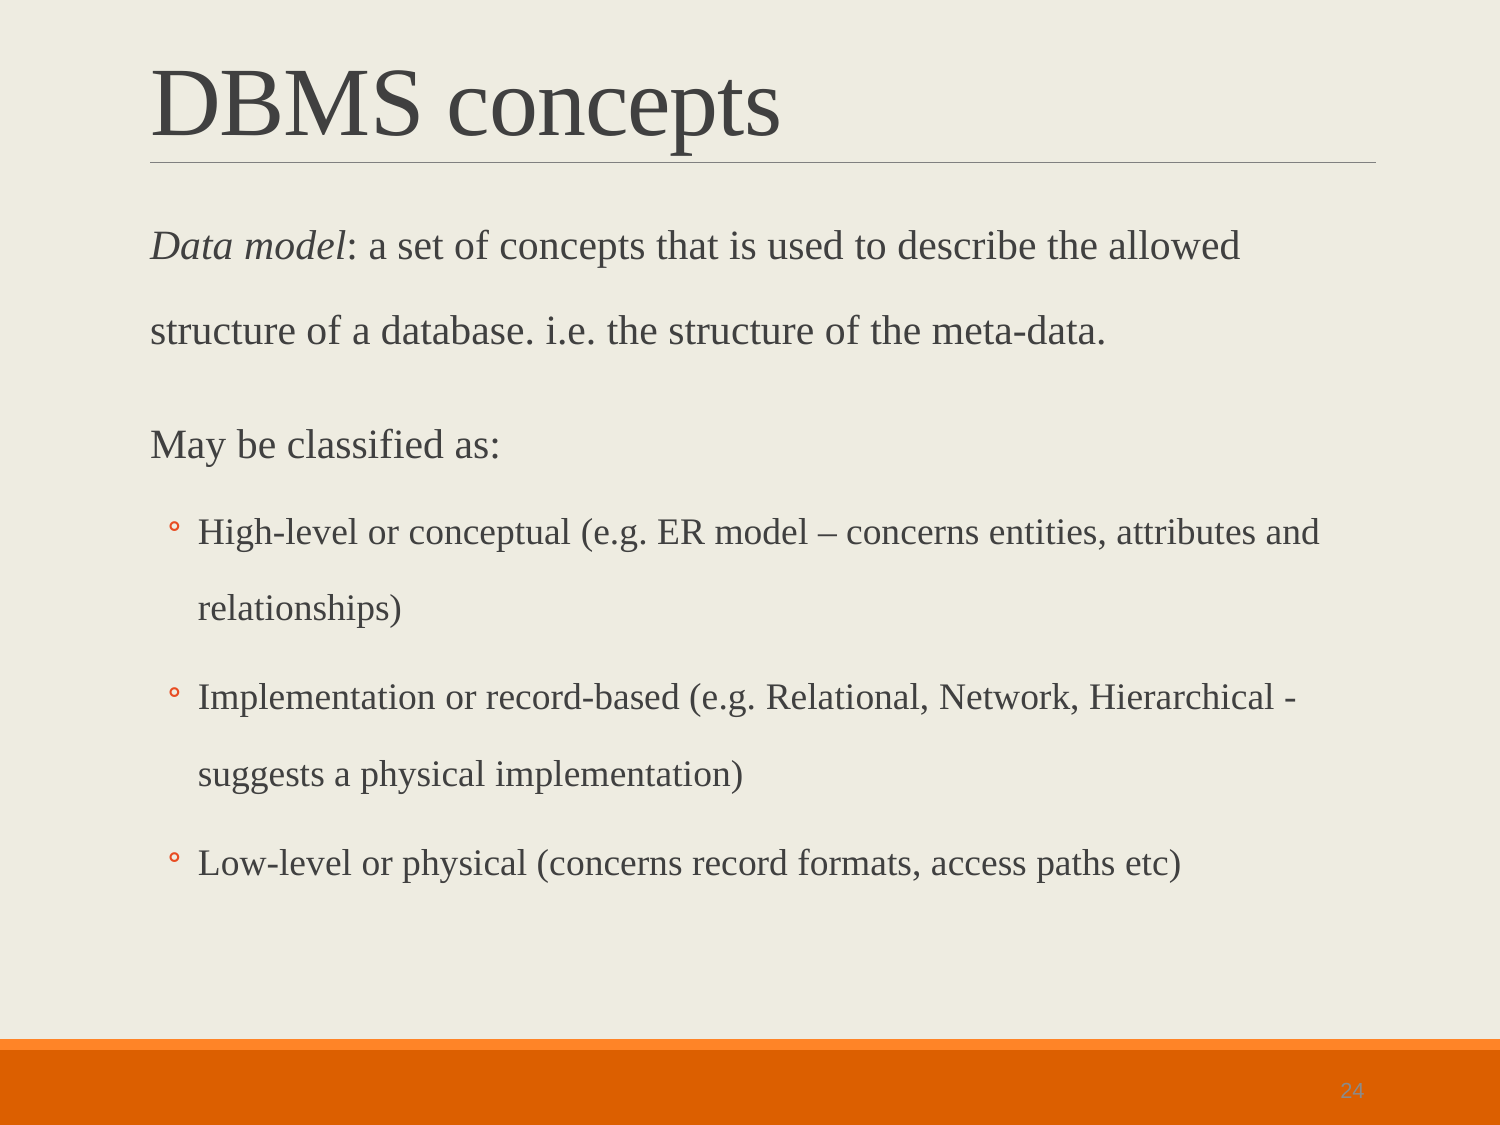

# DBMS concepts
Data model: a set of concepts that is used to describe the allowed structure of a database. i.e. the structure of the meta-data.
May be classified as:
High-level or conceptual (e.g. ER model – concerns entities, attributes and relationships)
Implementation or record-based (e.g. Relational, Network, Hierarchical - suggests a physical implementation)
Low-level or physical (concerns record formats, access paths etc)
24